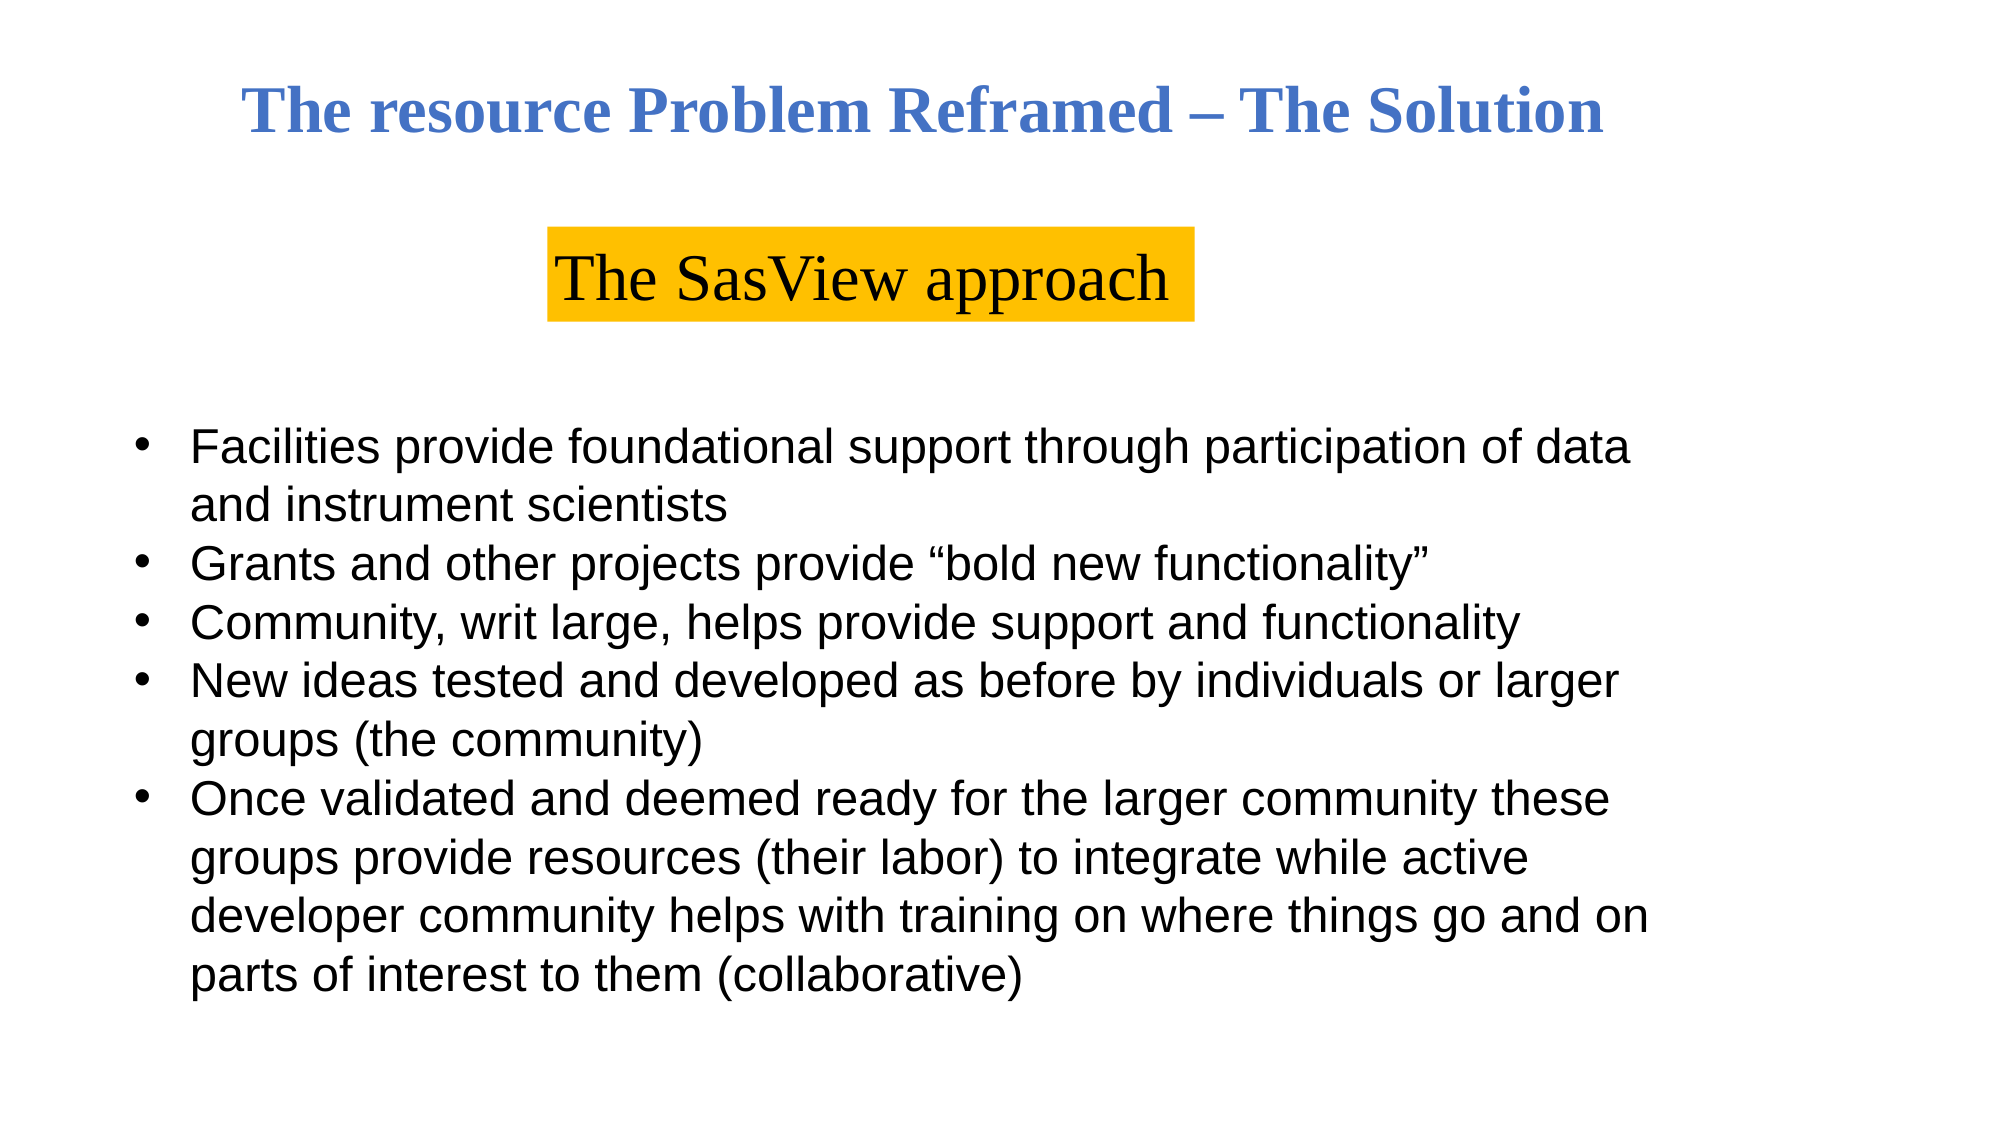

The resource Problem Reframed – The Solution
The SasView approach
Facilities provide foundational support through participation of data and instrument scientists
Grants and other projects provide “bold new functionality”
Community, writ large, helps provide support and functionality
New ideas tested and developed as before by individuals or larger groups (the community)
Once validated and deemed ready for the larger community these groups provide resources (their labor) to integrate while active developer community helps with training on where things go and on parts of interest to them (collaborative)